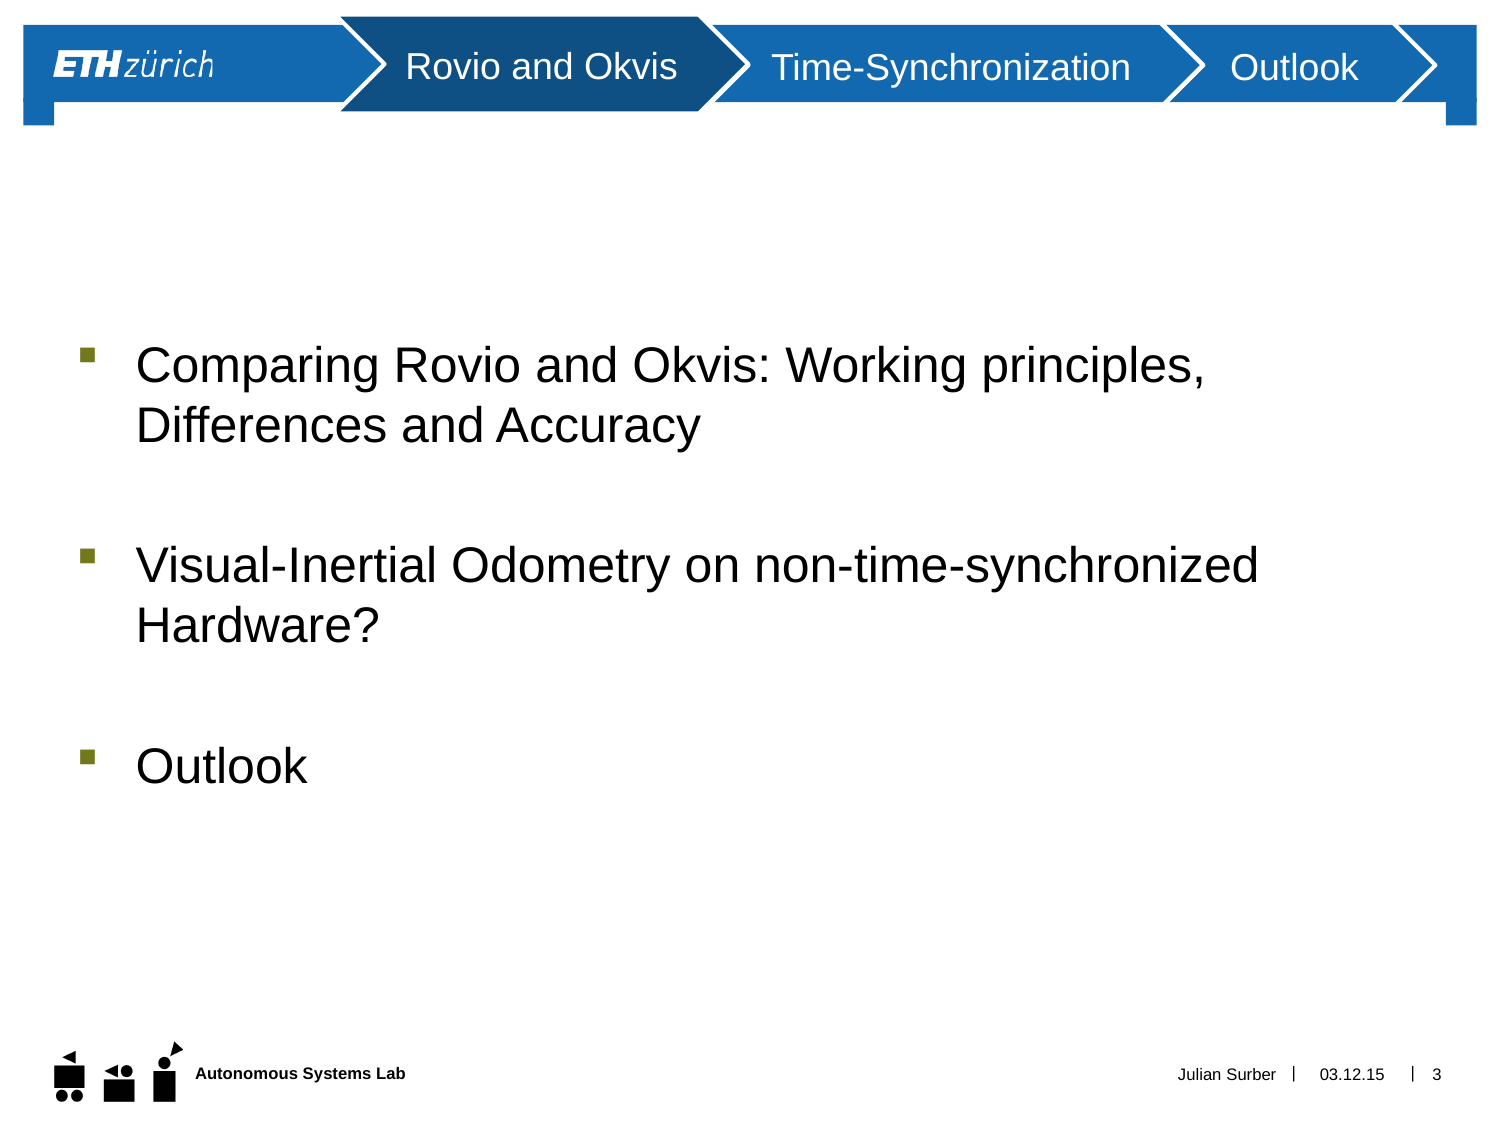

Rovio and Okvis
Time-Synchronization
Outlook
#
Comparing Rovio and Okvis: Working principles, Differences and Accuracy

Visual-Inertial Odometry on non-time-synchronized Hardware?

Outlook
Julian Surber
03.12.15
3